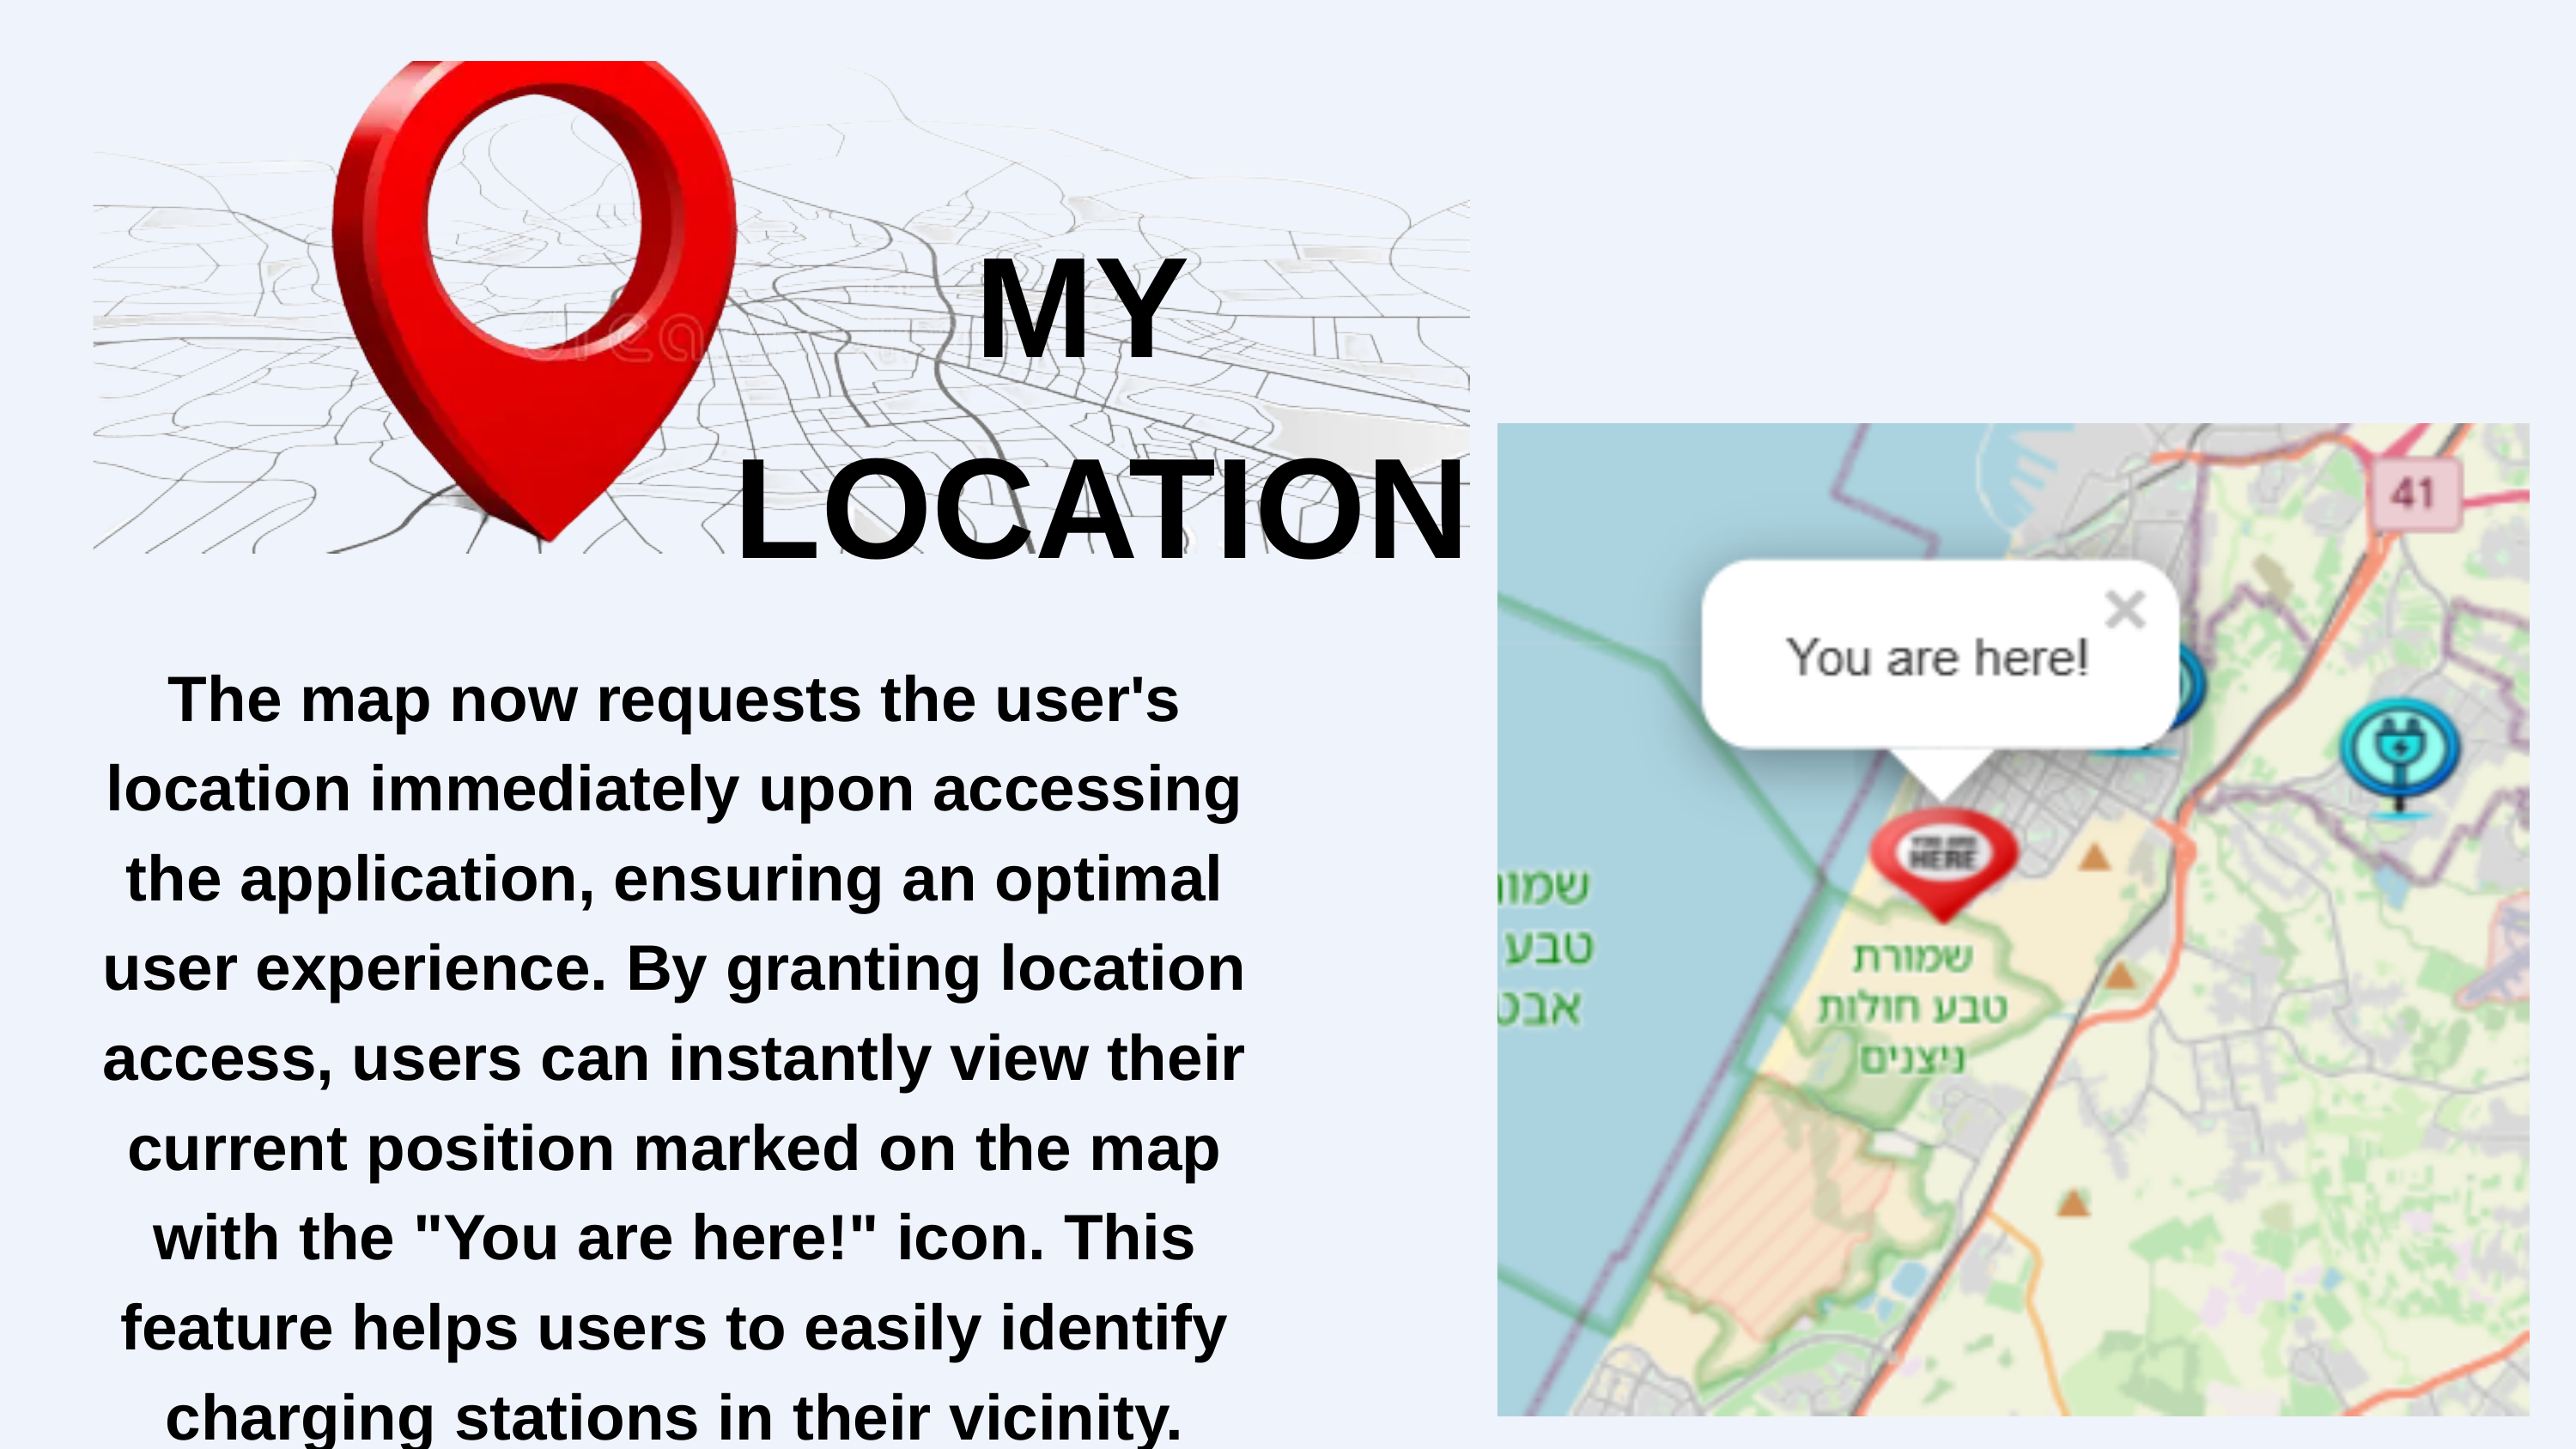

MY
 LOCATION

The map now requests the user's location immediately upon accessing the application, ensuring an optimal user experience. By granting location access, users can instantly view their current position marked on the map with the "You are here!" icon. This feature helps users to easily identify charging stations in their vicinity.